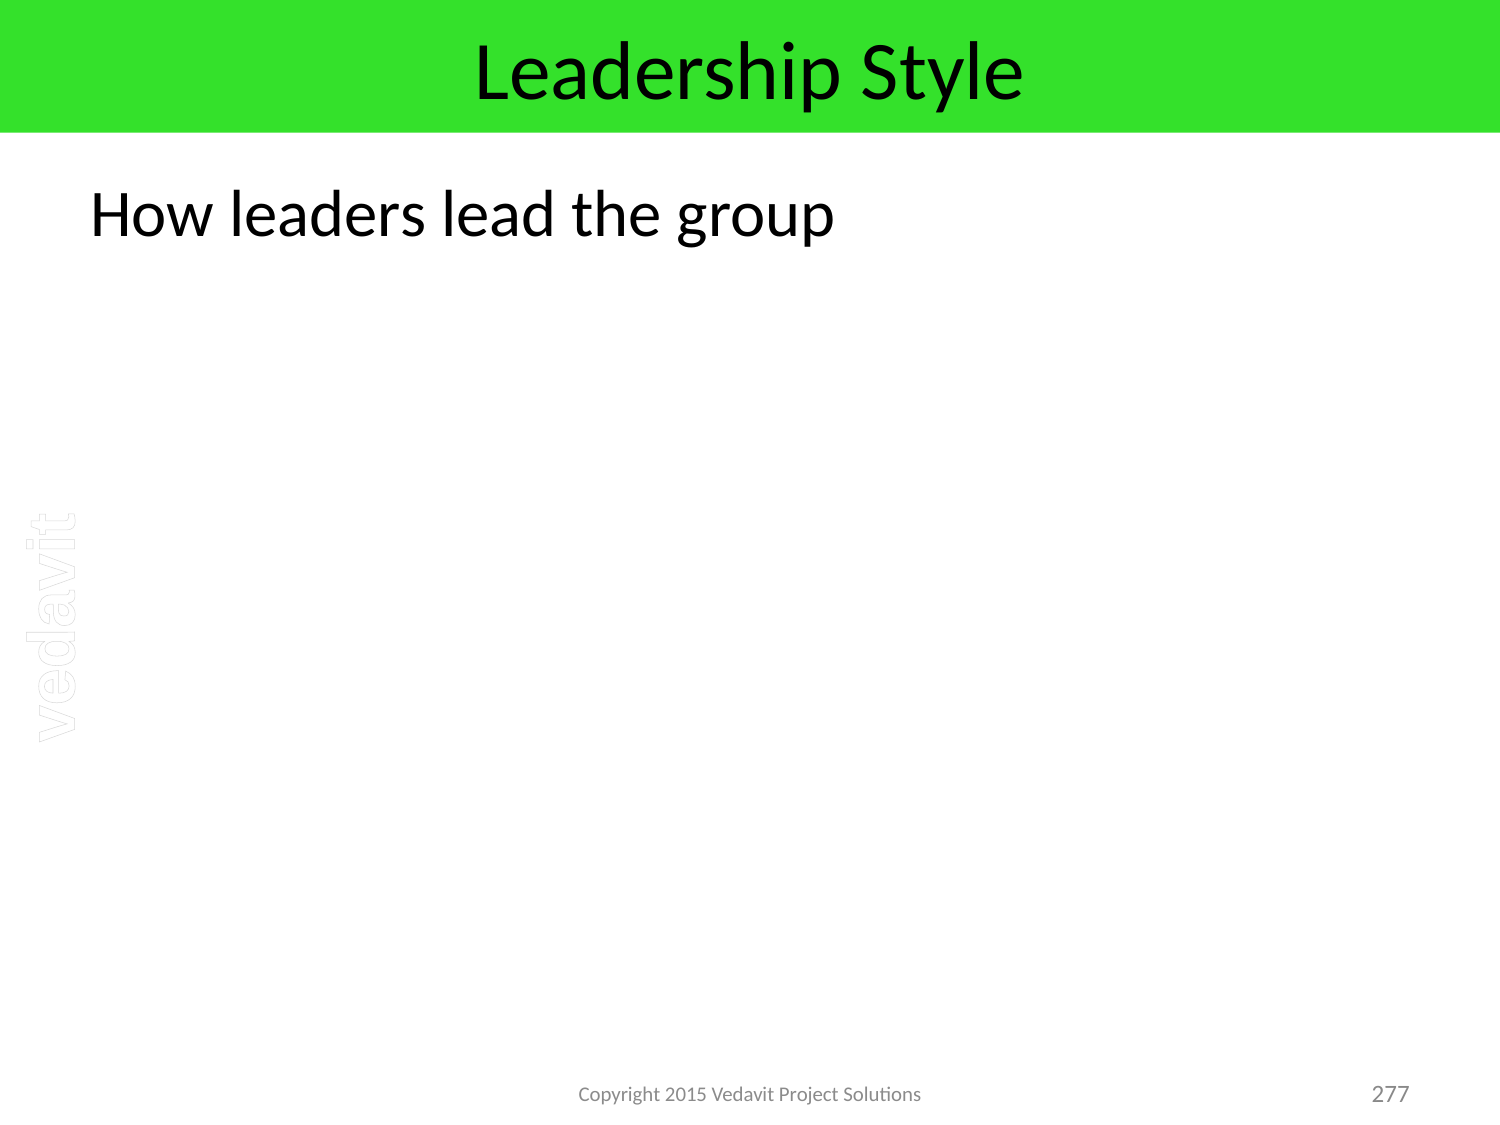

# Leadership Style
How leaders lead the group
Copyright 2015 Vedavit Project Solutions
277